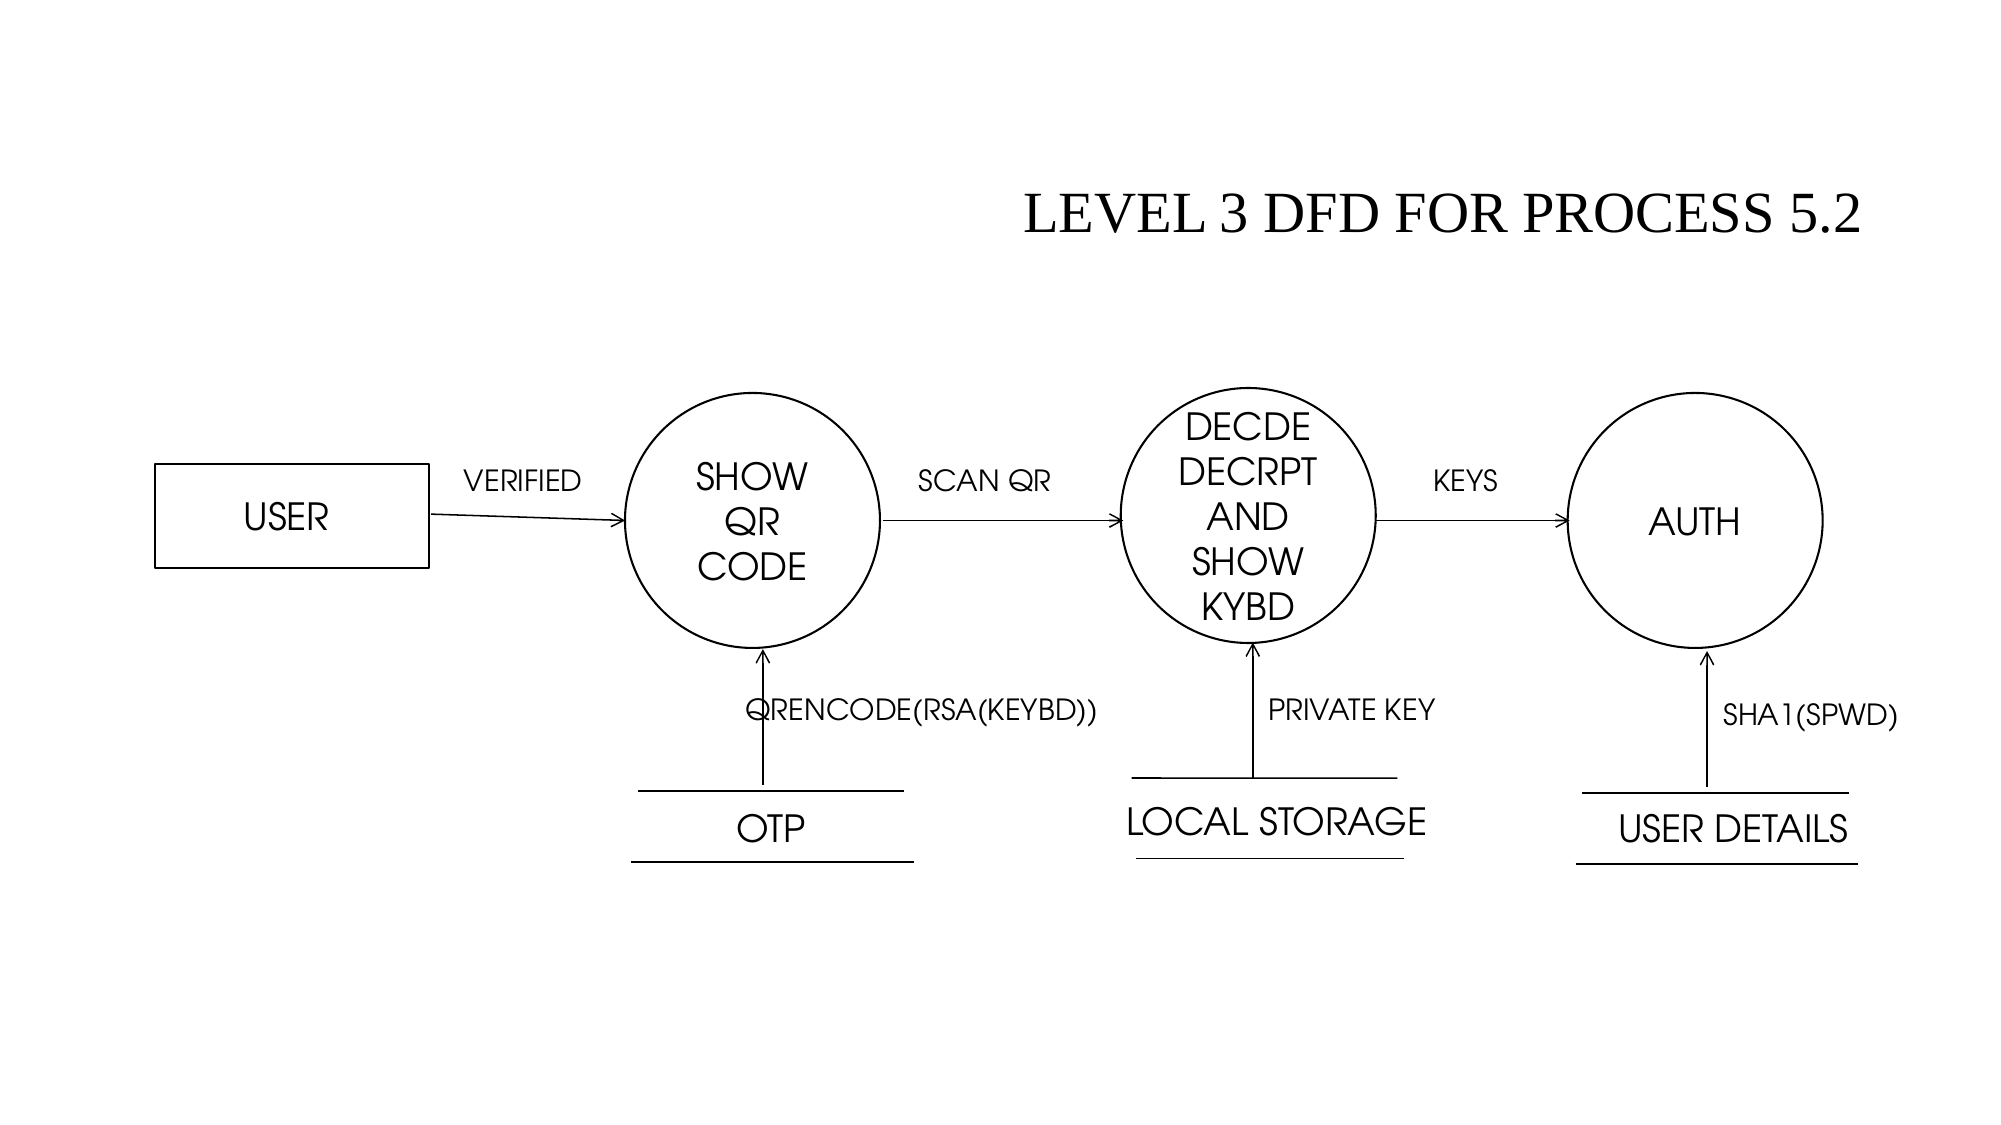

27
LEVEL 3 DFD FOR PROCESS 5.2
DECDE
DECRPT AND SHOW KYBD
AUTH
SHOW QR CODE
VERIFIED
SCAN QR
KEYS
USER
QRENCODE(RSA(KEYBD))
PRIVATE KEY
SHA1(SPWD)
LOCAL STORAGE
USER DETAILS
OTP